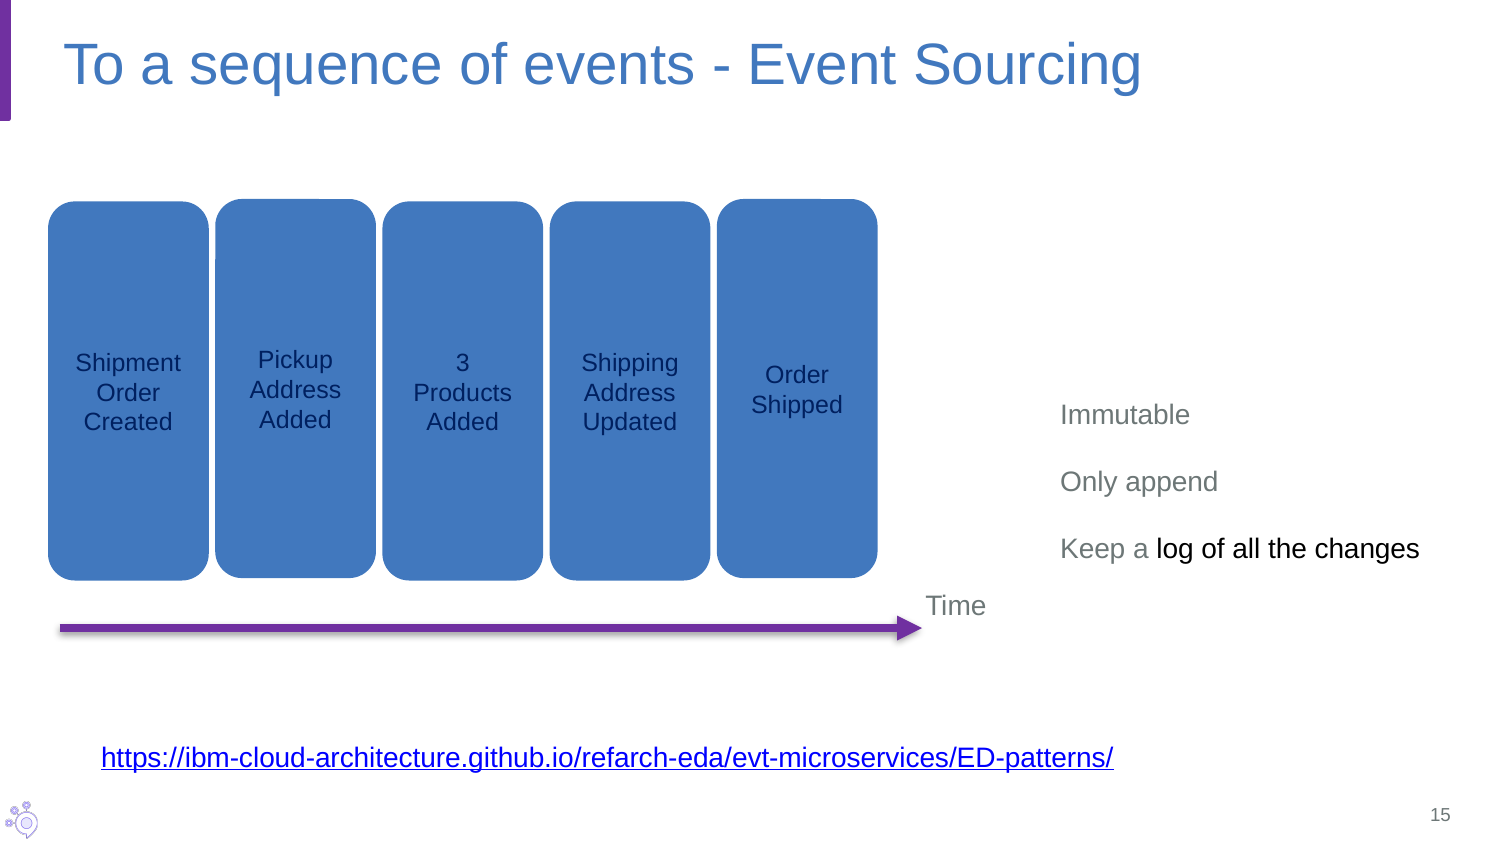

# To a sequence of events - Event Sourcing

Pickup Address
Added
Order
Shipped
Shipment Order
Created
3 Products
Added
Shipping Address
Updated
Immutable

Only append

Keep a log of all the changes
Time
https://ibm-cloud-architecture.github.io/refarch-eda/evt-microservices/ED-patterns/
15